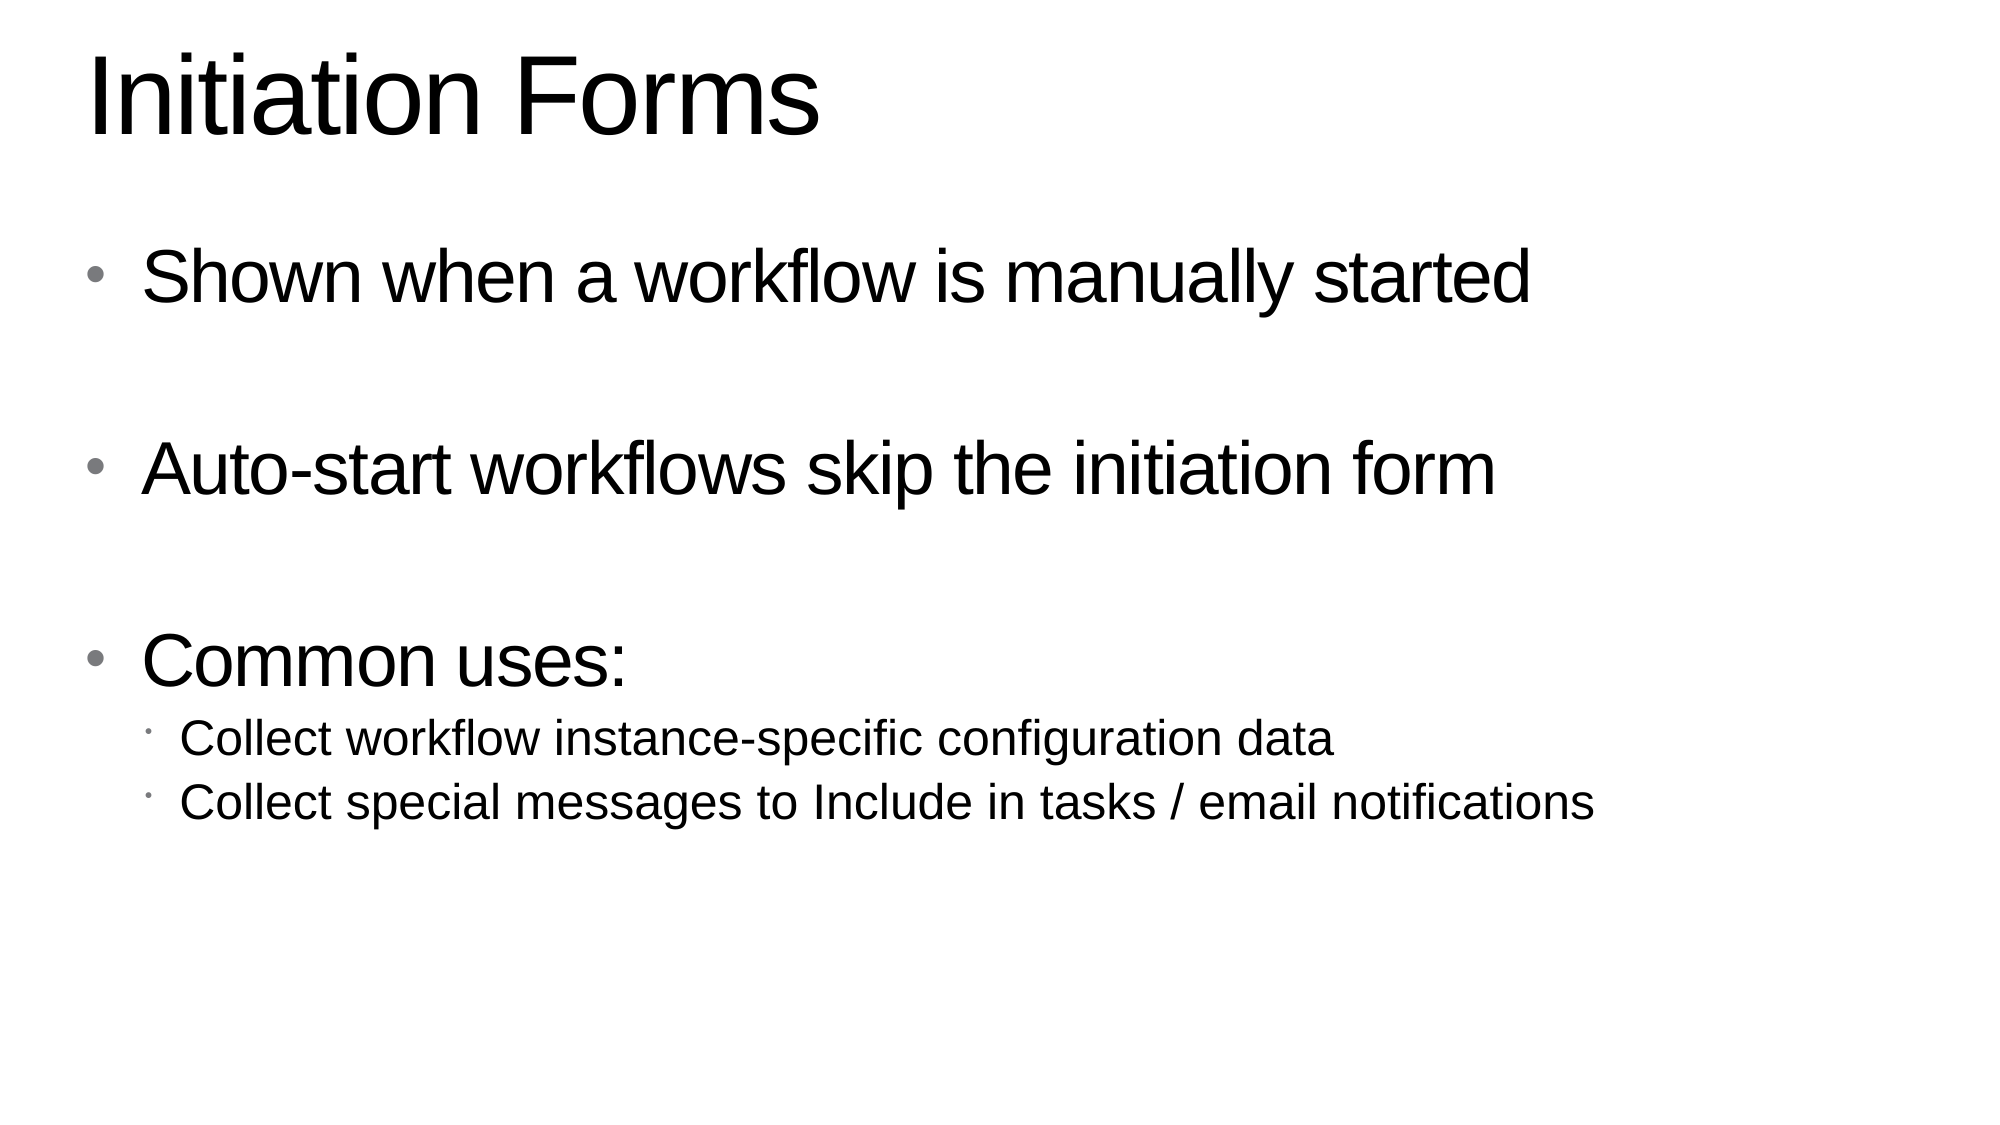

# Initiation Forms
Shown when a workflow is manually started

Auto-start workflows skip the initiation form

Common uses:
Collect workflow instance-specific configuration data
Collect special messages to Include in tasks / email notifications